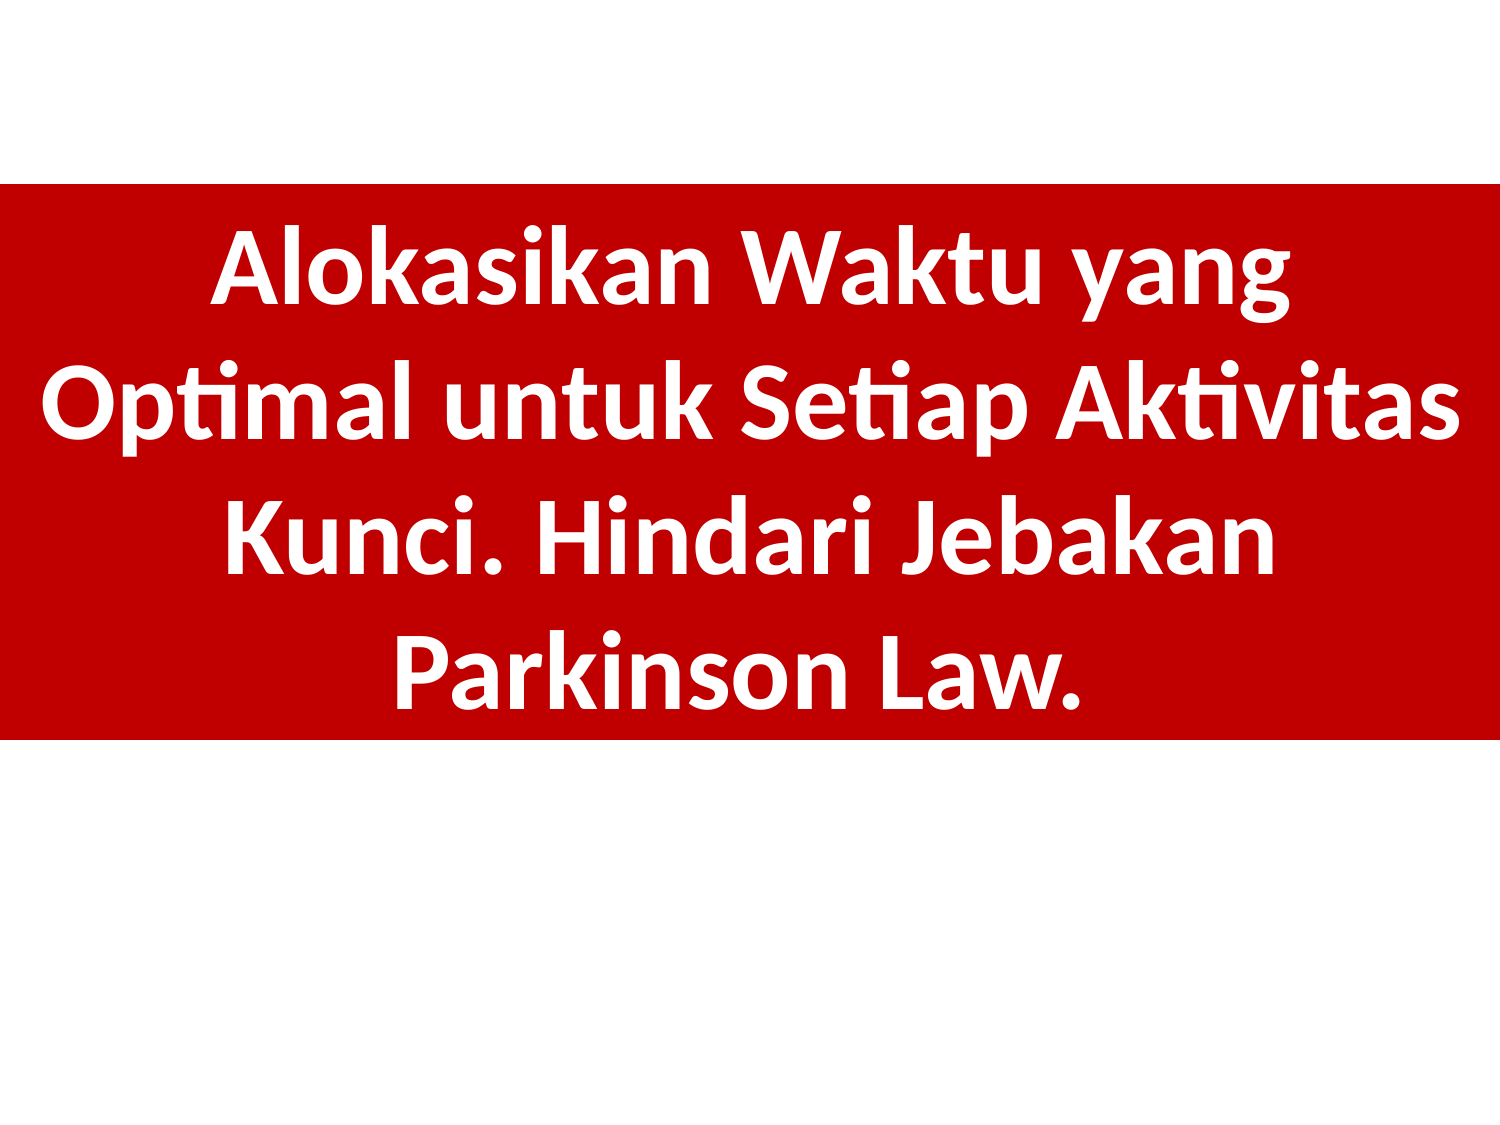

Alokasikan Waktu yang Optimal untuk Setiap Aktivitas Kunci. Hindari Jebakan Parkinson Law.